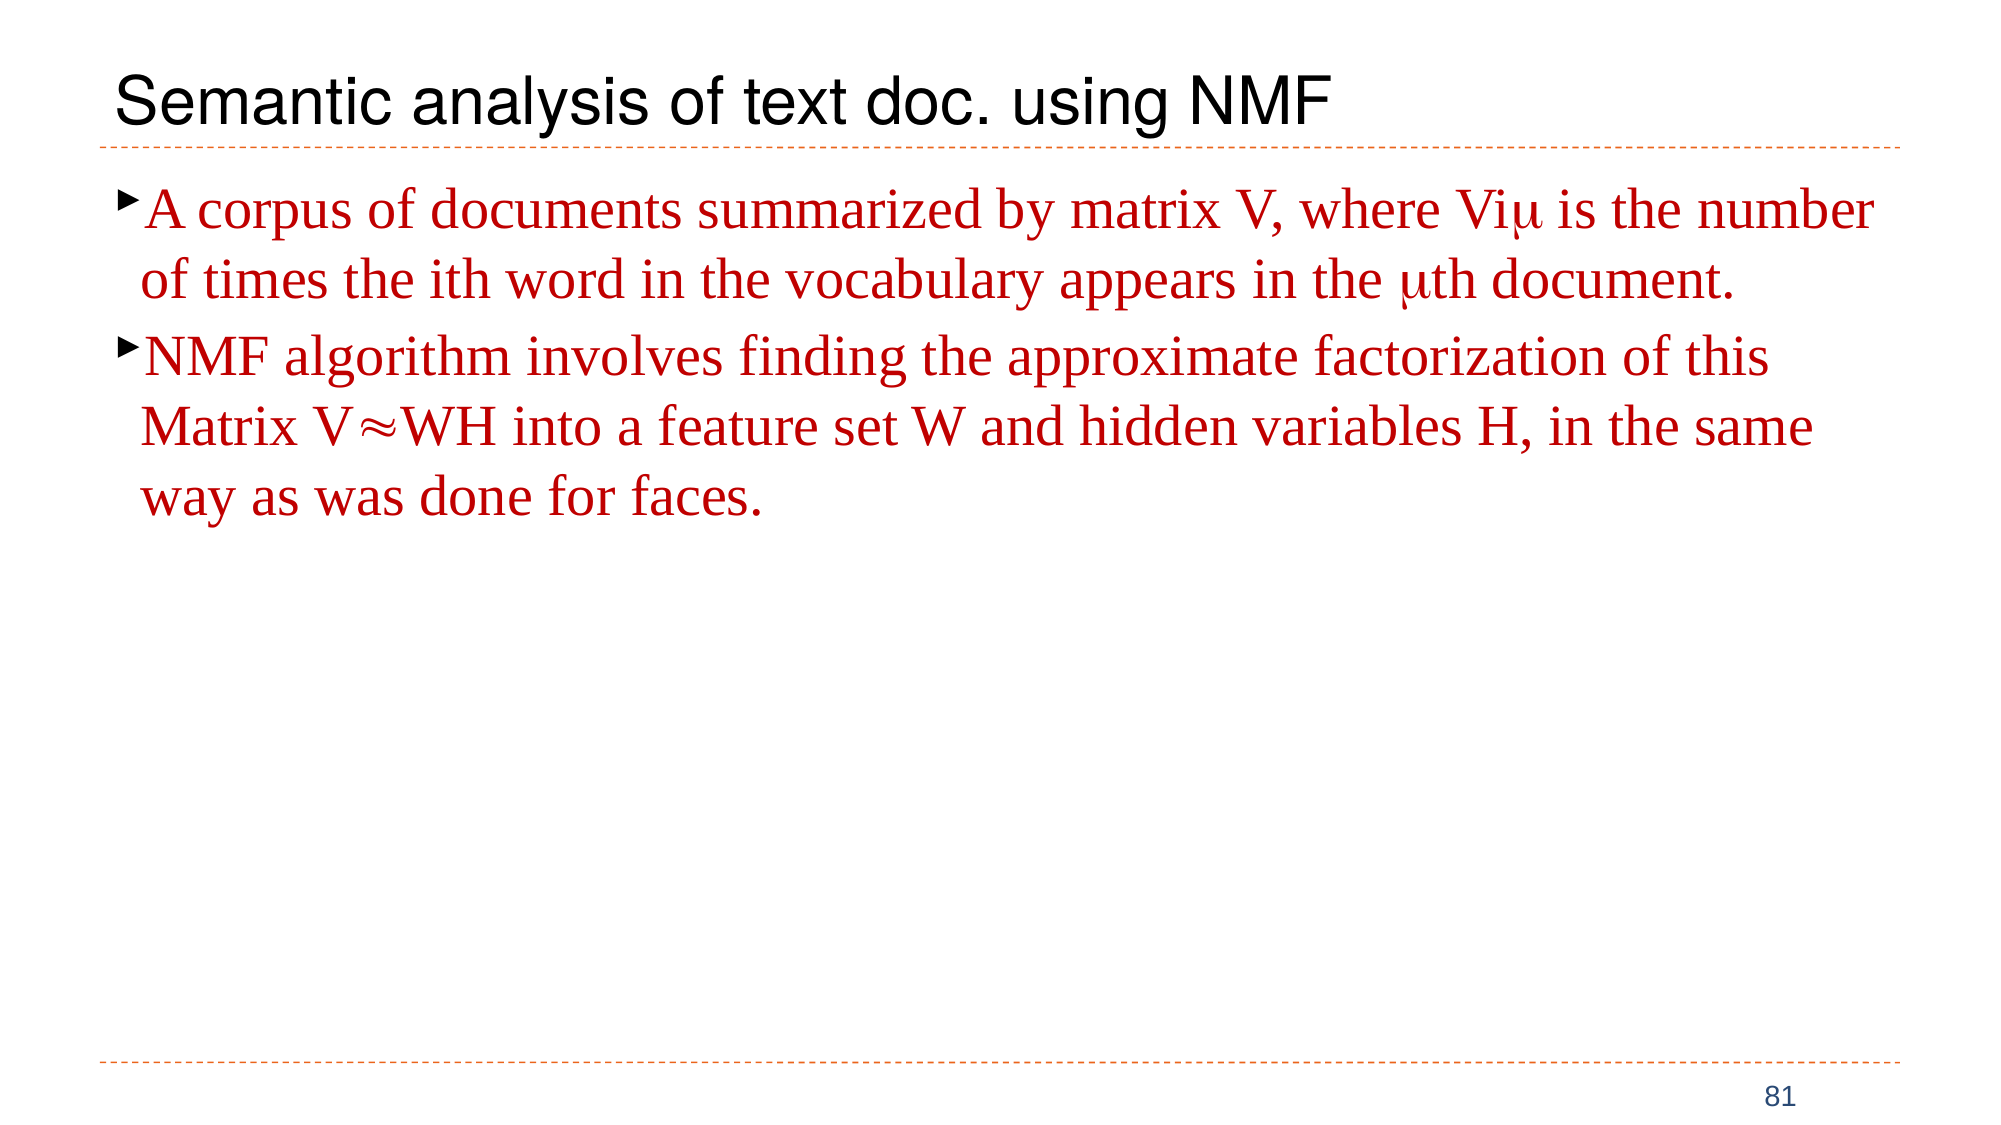

# Semantic analysis of text doc. using NMF
A corpus of documents summarized by matrix V, where Viμ is the number of times the ith word in the vocabulary appears in the μth document.
NMF algorithm involves finding the approximate factorization of this Matrix V≈WH into a feature set W and hidden variables H, in the same way as was done for faces.